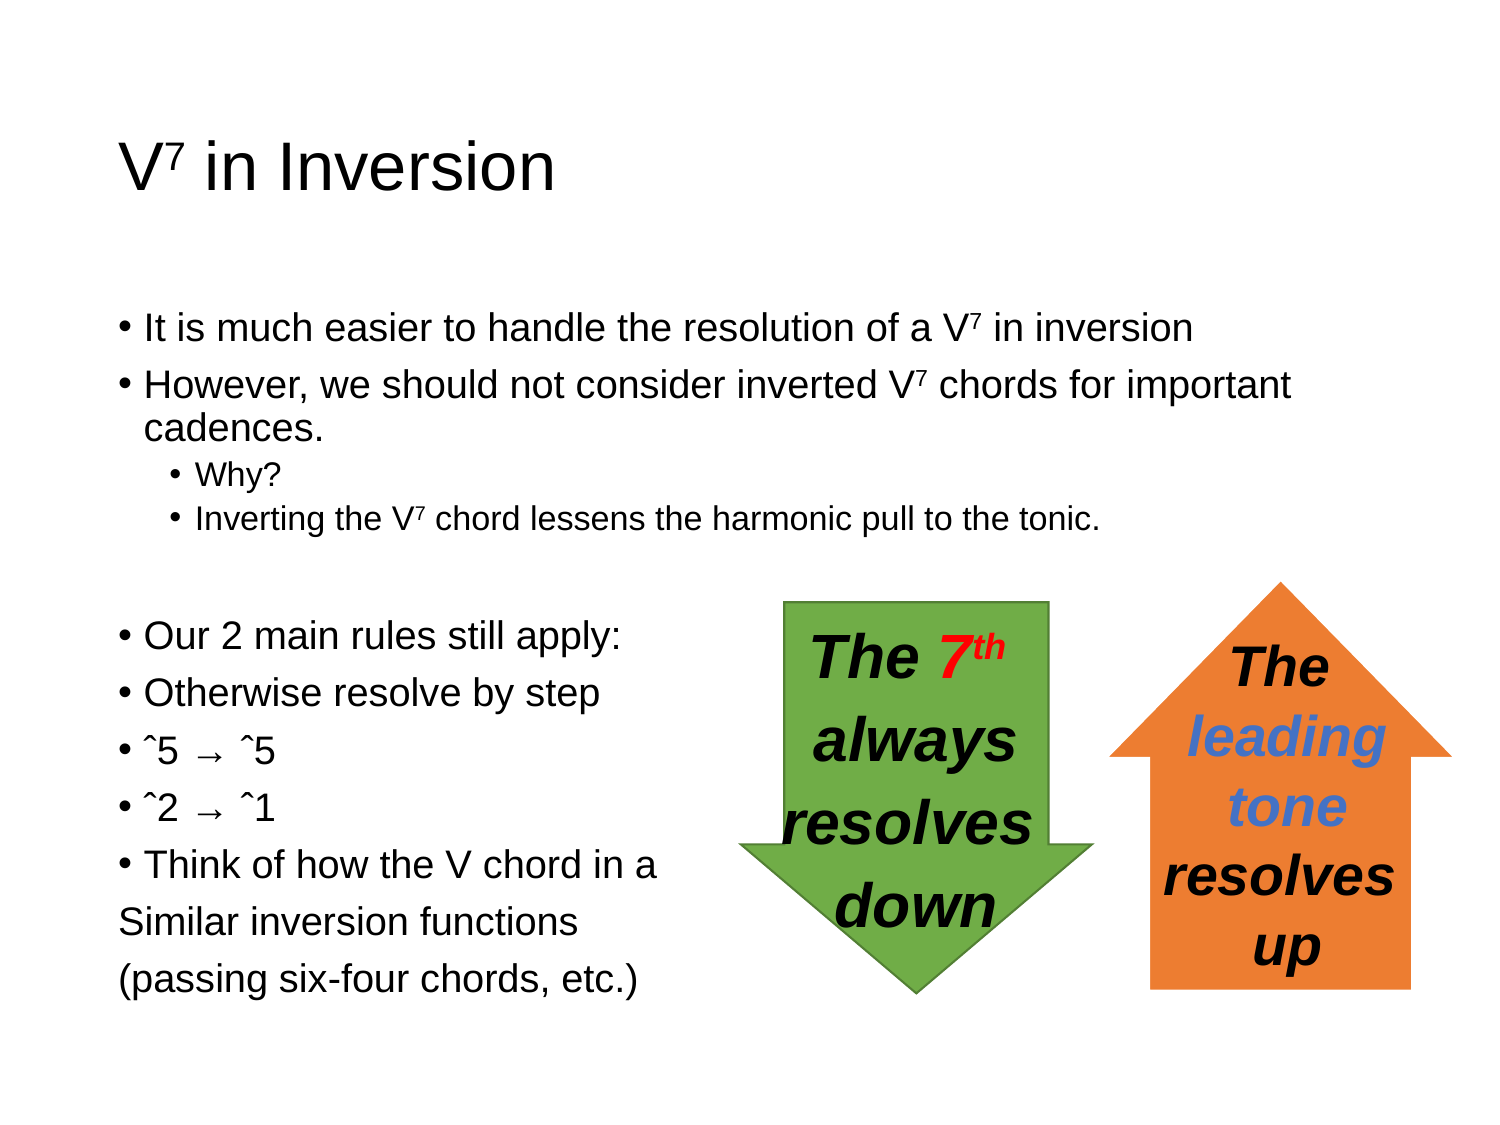

# V7 in Inversion
It is much easier to handle the resolution of a V7 in inversion
However, we should not consider inverted V7 chords for important cadences.
Why?
Inverting the V7 chord lessens the harmonic pull to the tonic.

Our 2 main rules still apply:
Otherwise resolve by step
ˆ5 → ˆ5
ˆ2 → ˆ1
Think of how the V chord in a
Similar inversion functions
(passing six-four chords, etc.)

The 7th
always
resolves
down

The
leading
tone
resolves
up